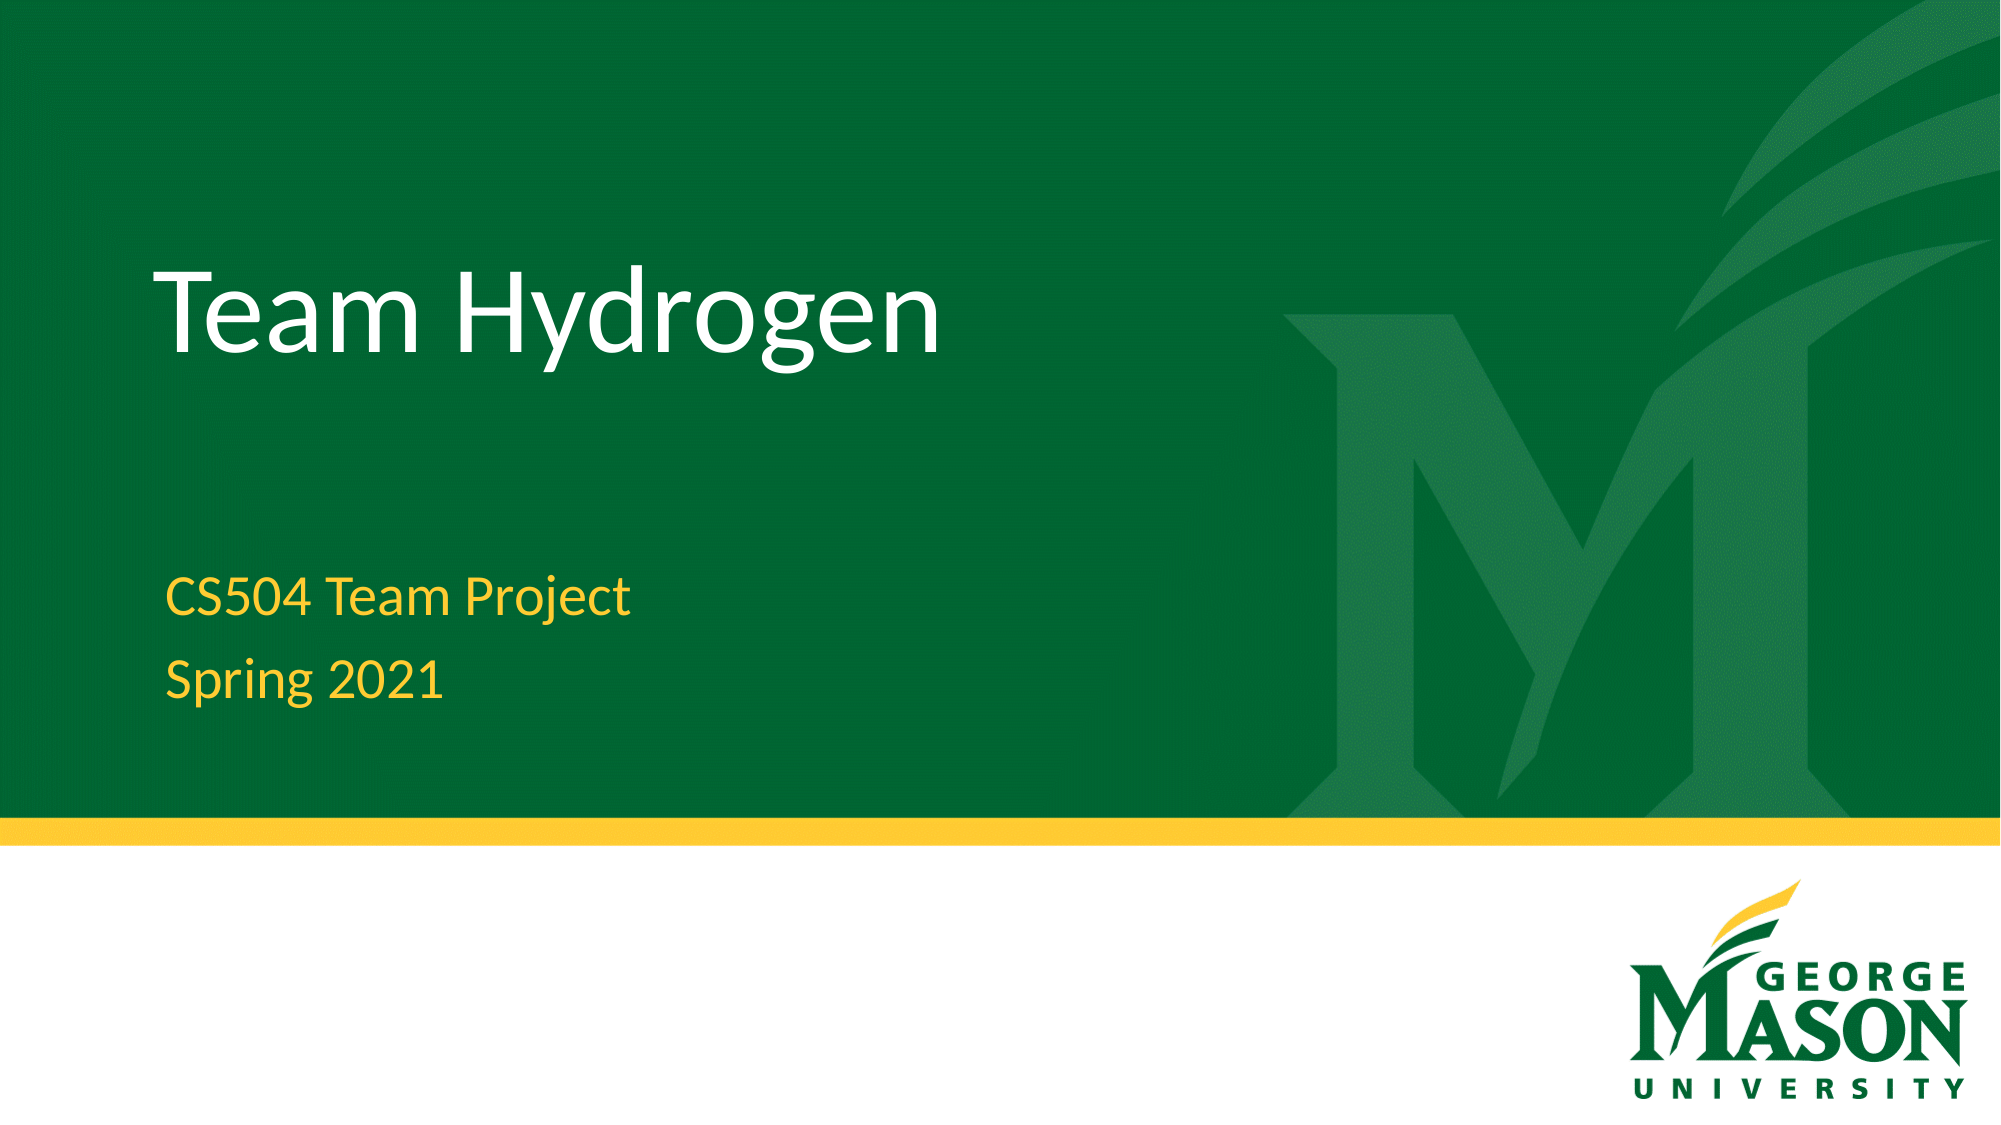

# Team Hydrogen
CS504 Team Project
Spring 2021